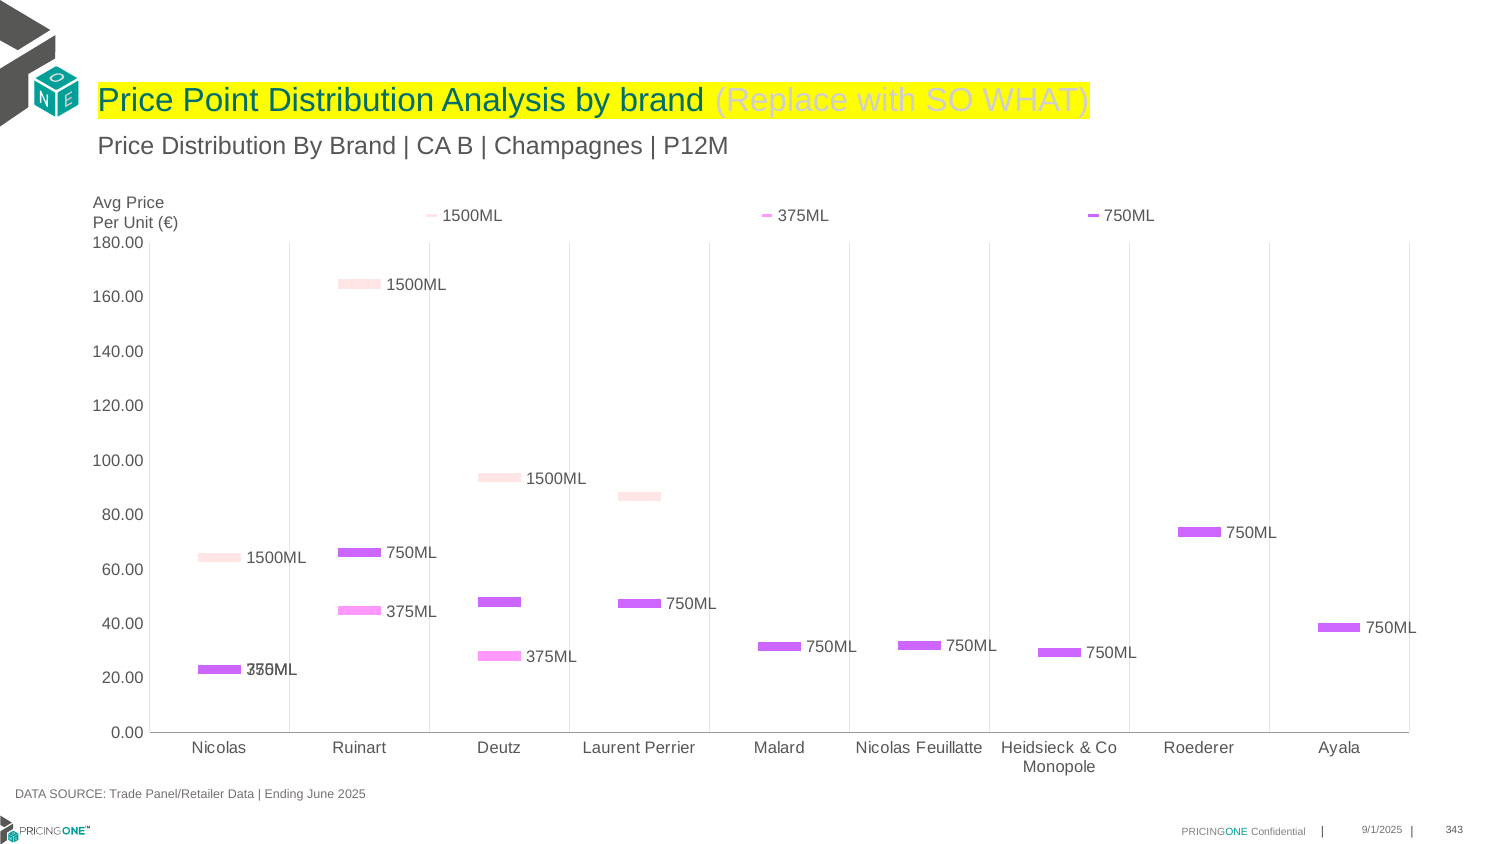

# Price Point Distribution Analysis by brand (Replace with SO WHAT)
Price Distribution By Brand | CA B | Champagnes | P12M

### Chart

| Category | 1500ML | 375ML | 750ML |
|---|---|---|---|
| Nicolas | 64.0979 | 23.0392 | 22.9619 |
| Ruinart | 164.5009 | 44.5382 | 65.9218 |
| Deutz | 93.3683 | 27.8954 | 47.8227 |
| Laurent Perrier | 86.5907 | None | 47.1549 |
| Malard | None | None | 31.5125 |
| Nicolas Feuillatte | None | None | 31.7791 |
| Heidsieck & Co Monopole | None | None | 29.2836 |
| Roederer | None | None | 73.4043 |
| Ayala | None | None | 38.4796 |
Avg Price
Per Unit (€)
DATA SOURCE: Trade Panel/Retailer Data | Ending June 2025
9/1/2025
343